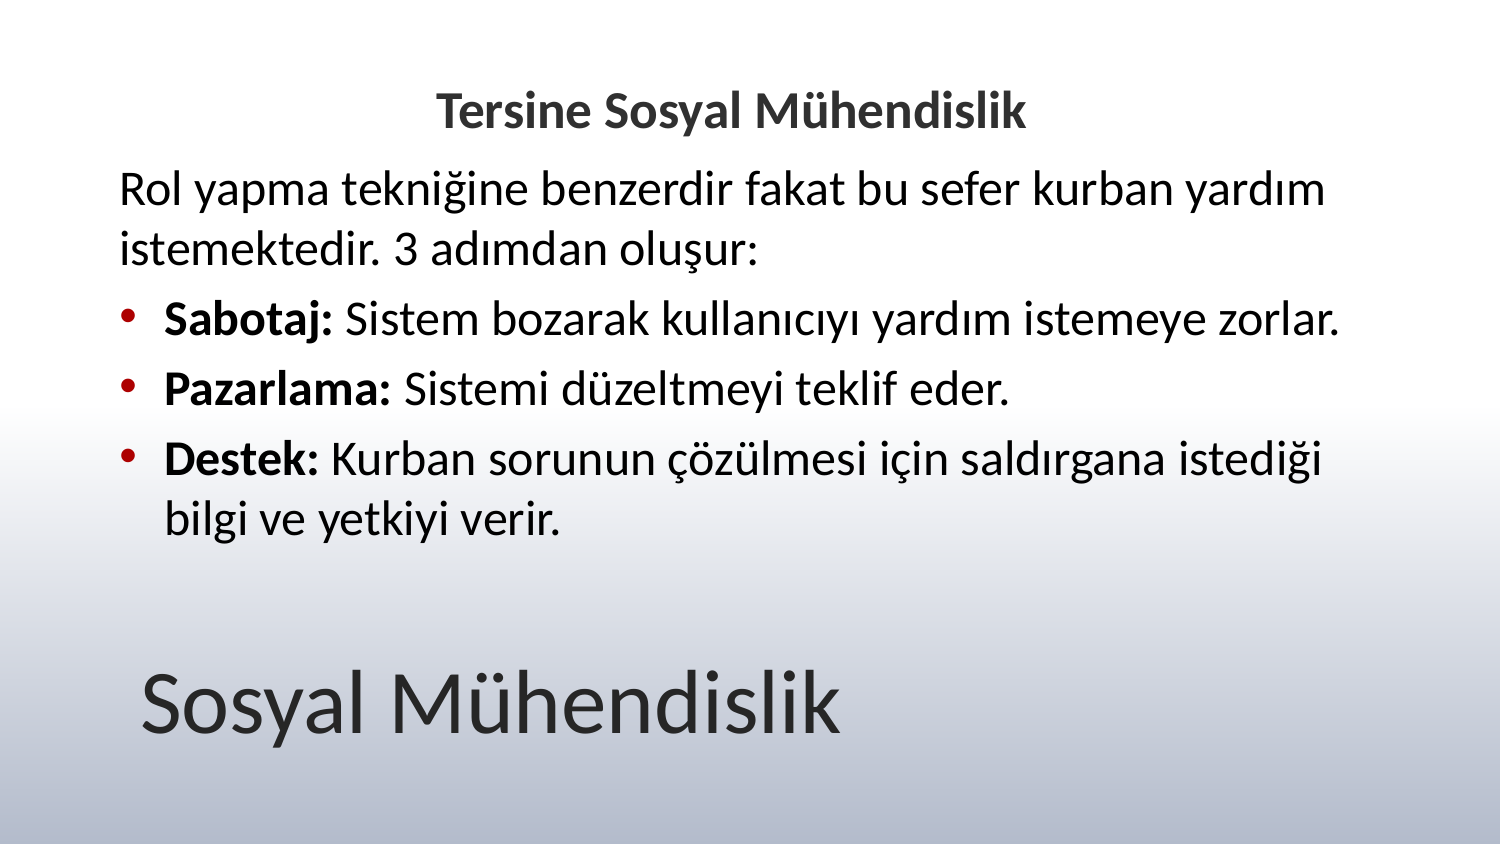

Tersine Sosyal Mühendislik
Rol yapma tekniğine benzerdir fakat bu sefer kurban yardım istemektedir. 3 adımdan oluşur:
Sabotaj: Sistem bozarak kullanıcıyı yardım istemeye zorlar.
Pazarlama: Sistemi düzeltmeyi teklif eder.
Destek: Kurban sorunun çözülmesi için saldırgana istediği bilgi ve yetkiyi verir.

# Sosyal Mühendislik